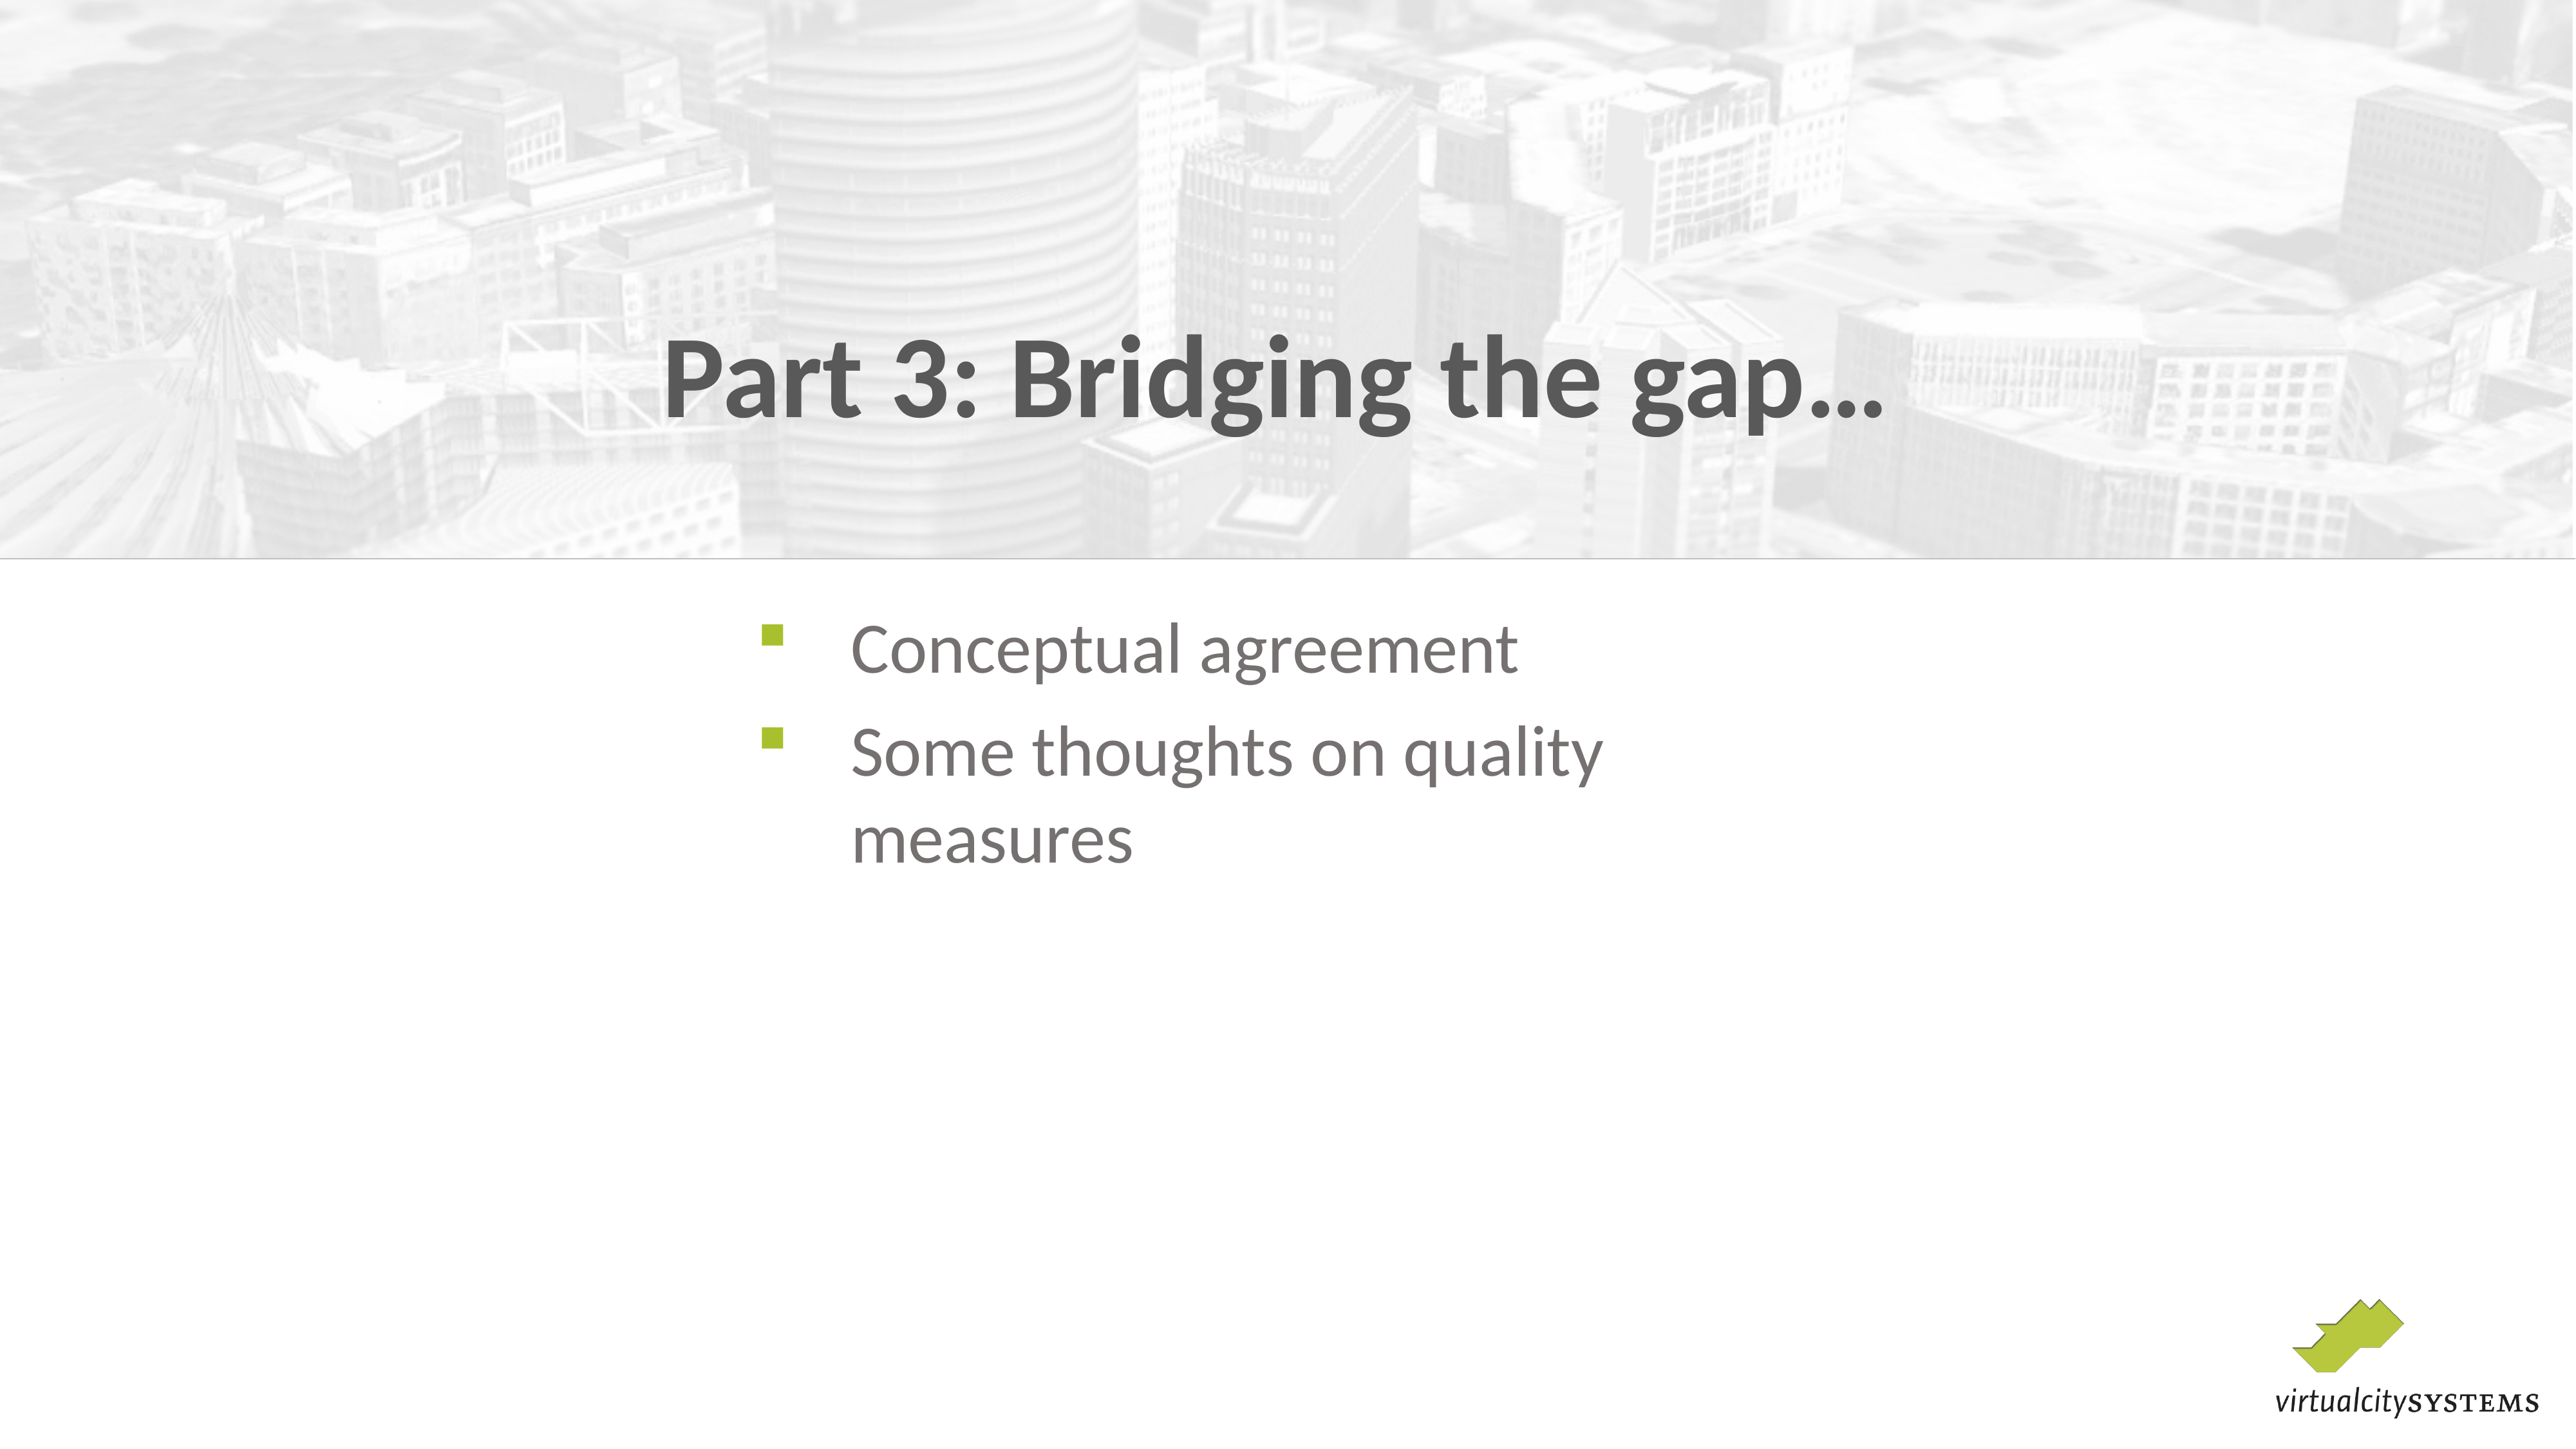

# Part 3: Bridging the gap…
Conceptual agreement
Some thoughts on quality measures